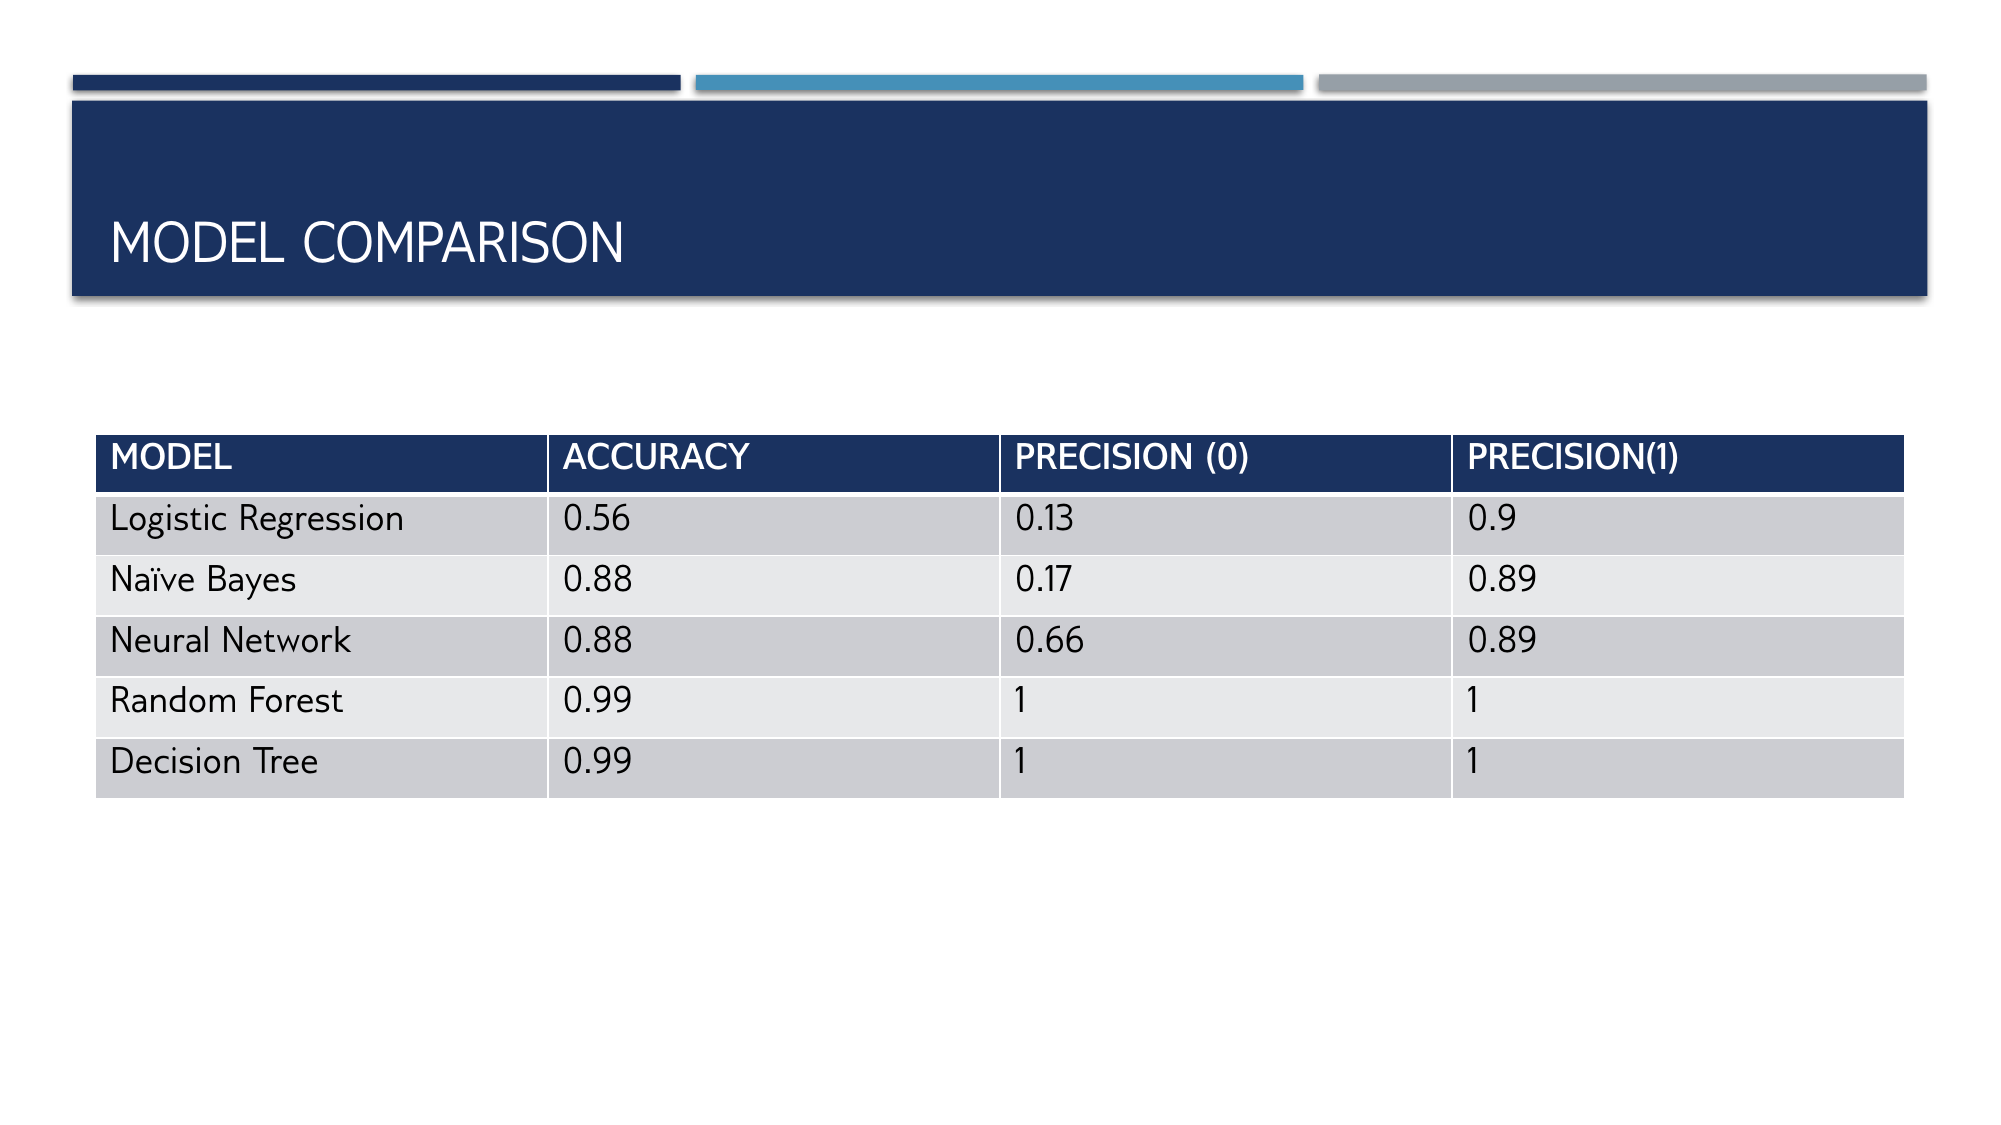

# Model comparison
| MODEL | ACCURACY | PRECISION (0) | PRECISION(1) |
| --- | --- | --- | --- |
| Logistic Regression | 0.56 | 0.13 | 0.9 |
| Naïve Bayes | 0.88 | 0.17 | 0.89 |
| Neural Network | 0.88 | 0.66 | 0.89 |
| Random Forest | 0.99 | 1 | 1 |
| Decision Tree | 0.99 | 1 | 1 |